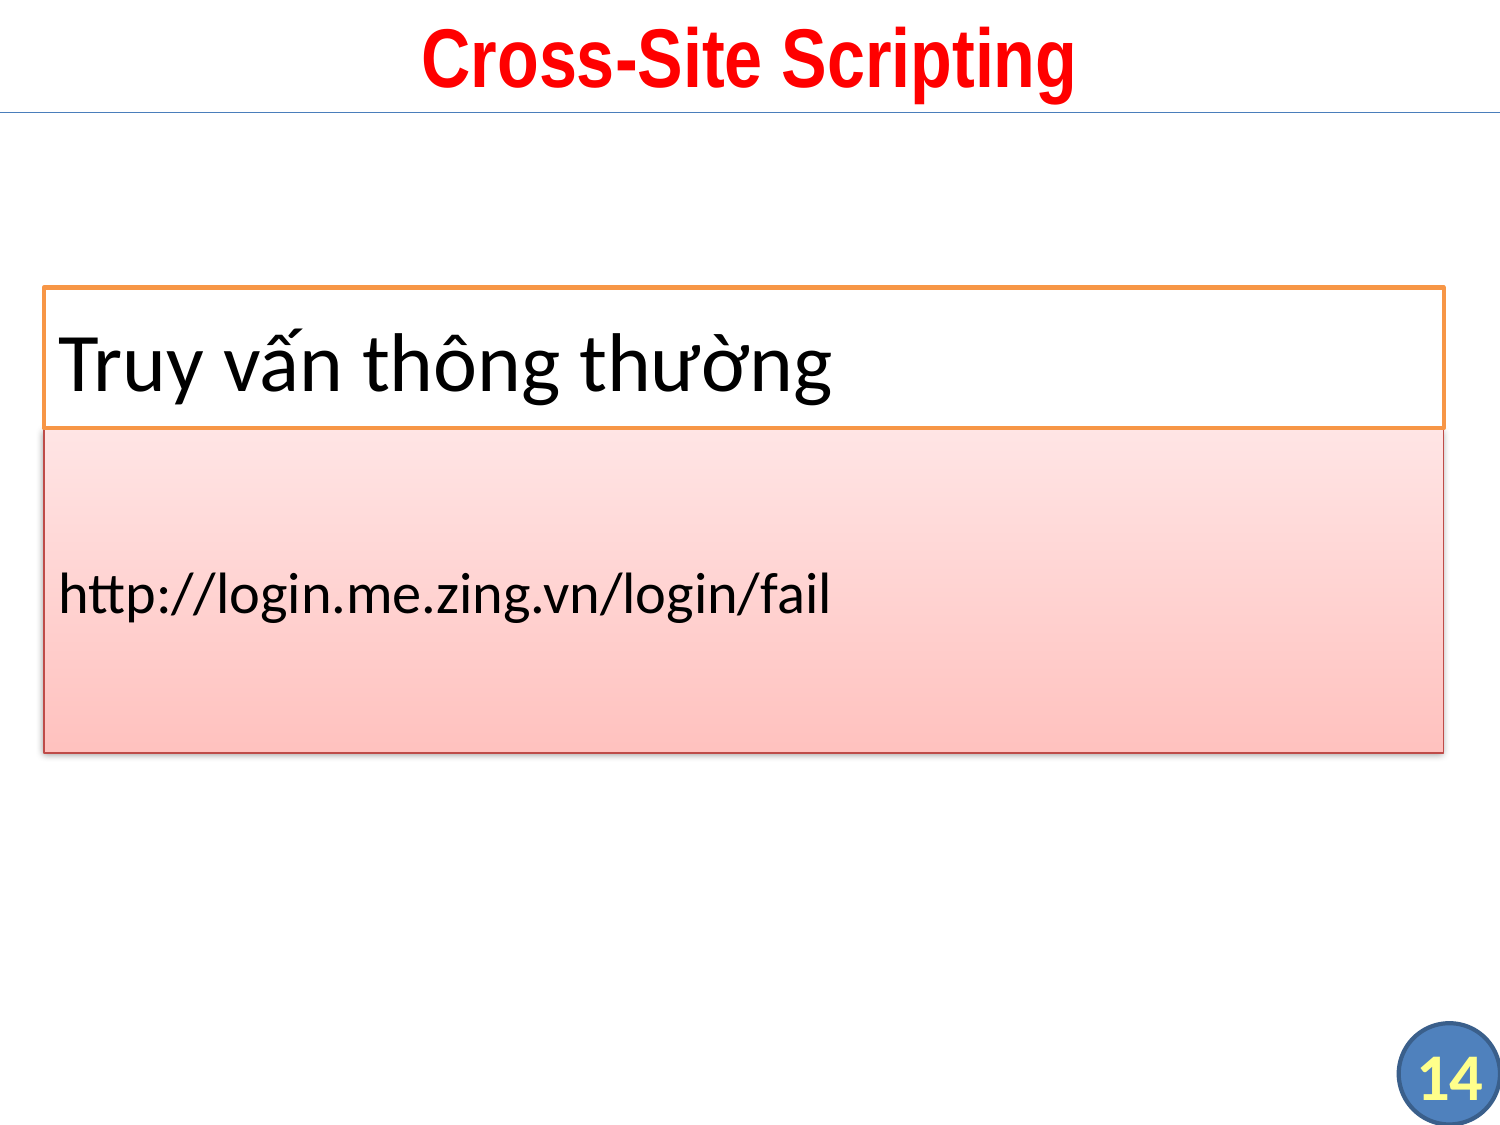

# Cross-Site Scripting
Truy vấn thông thường
http://login.me.zing.vn/login/fail
14